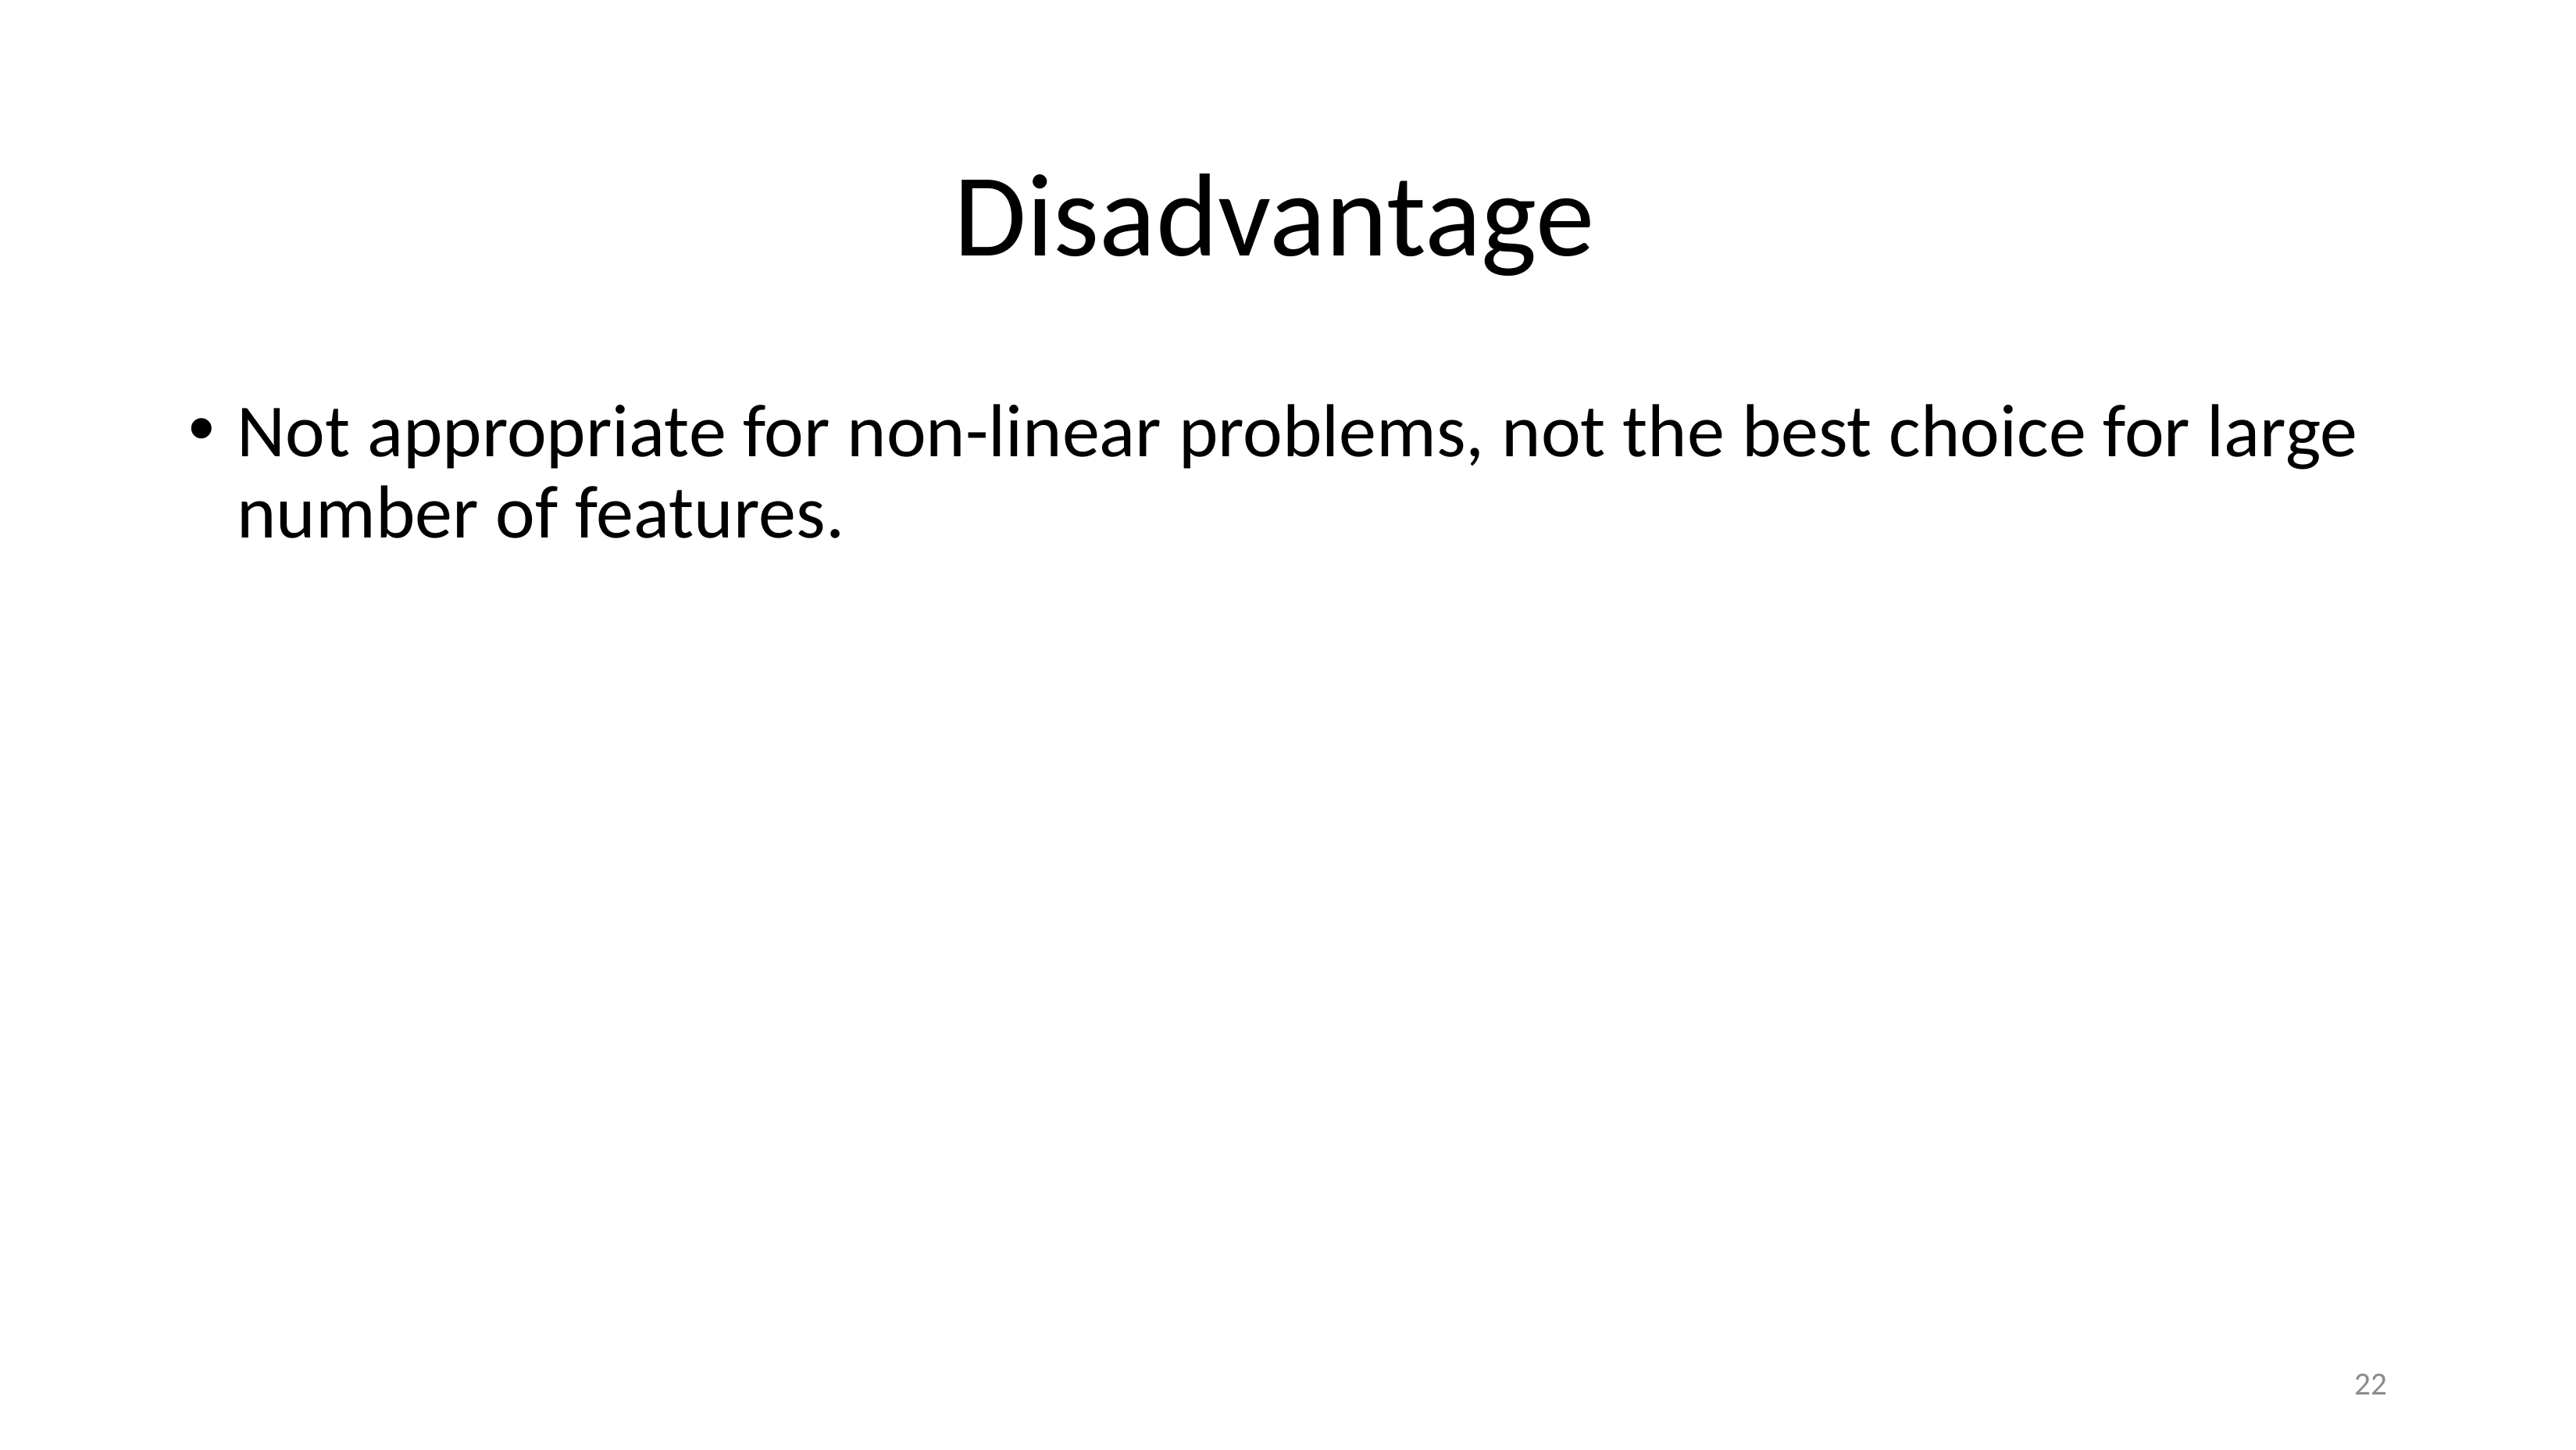

# Disadvantage
Not appropriate for non-linear problems, not the best choice for large number of features.
22